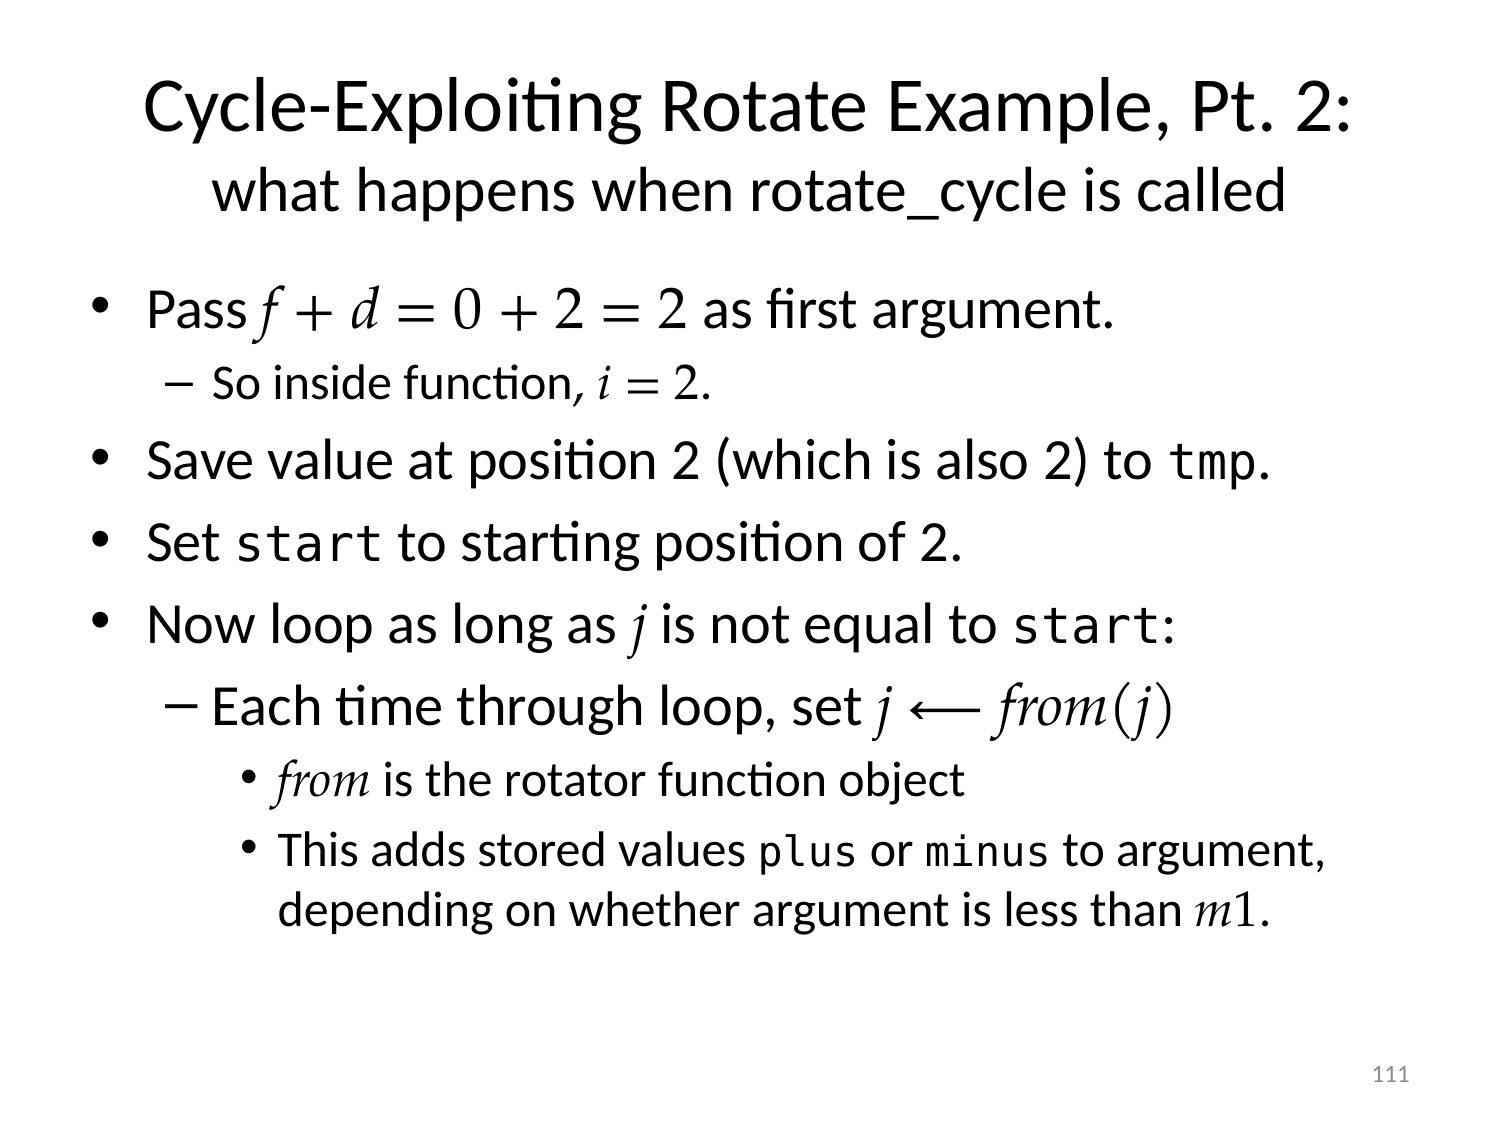

# Cycle-Exploiting Rotate Example, Pt. 2: what happens when rotate_cycle is called
Pass f + d = 0 + 2 = 2 as first argument.
So inside function, i = 2.
Save value at position 2 (which is also 2) to tmp.
Set start to starting position of 2.
Now loop as long as j is not equal to start:
Each time through loop, set j ⟵ from(j)
from is the rotator function object
This adds stored values plus or minus to argument,
depending on whether argument is less than m1.

111